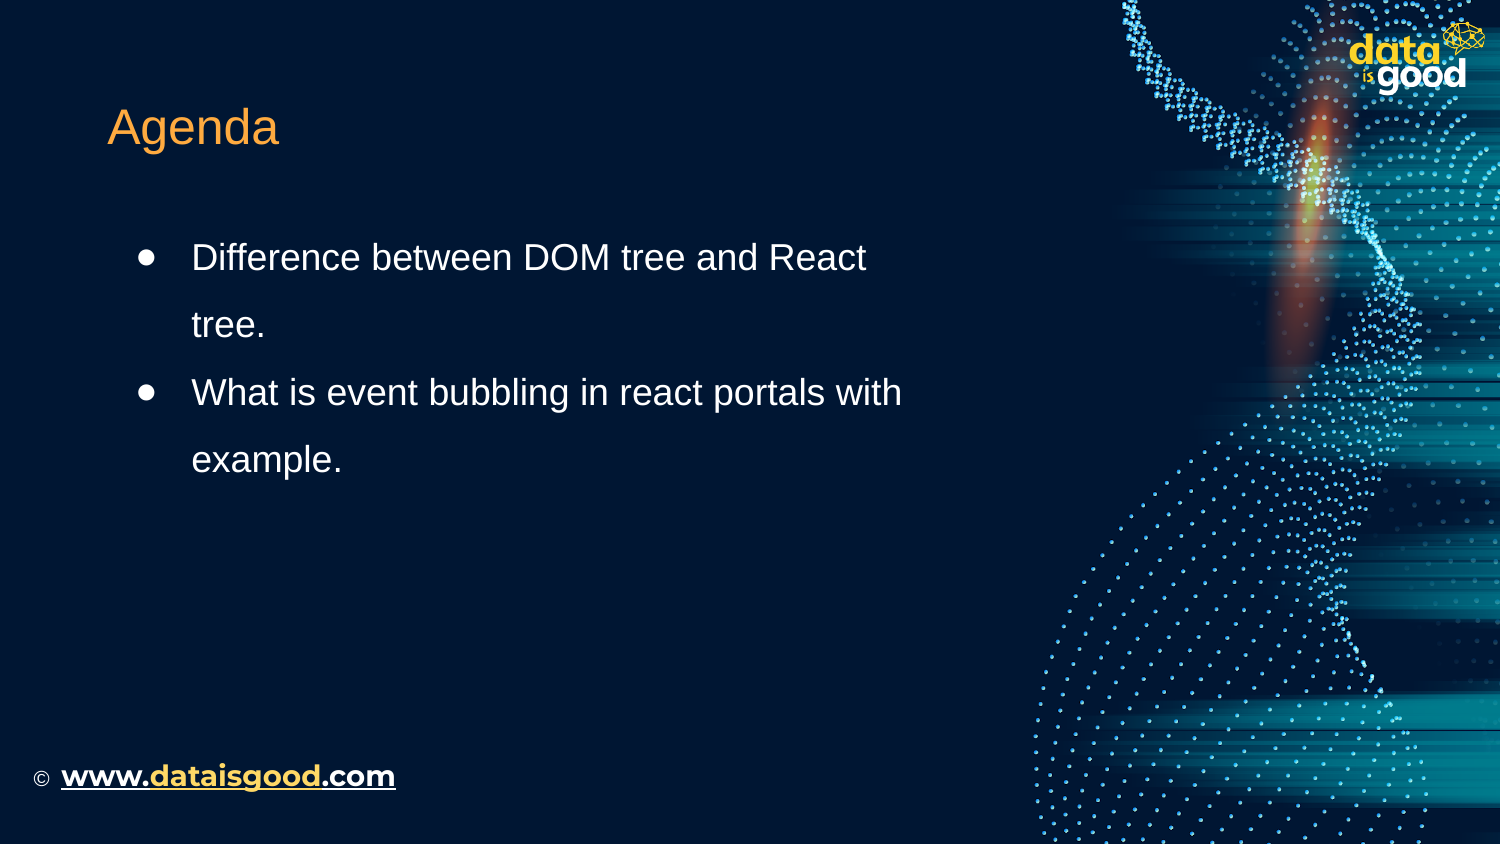

# Agenda
Difference between DOM tree and React tree.
What is event bubbling in react portals with example.